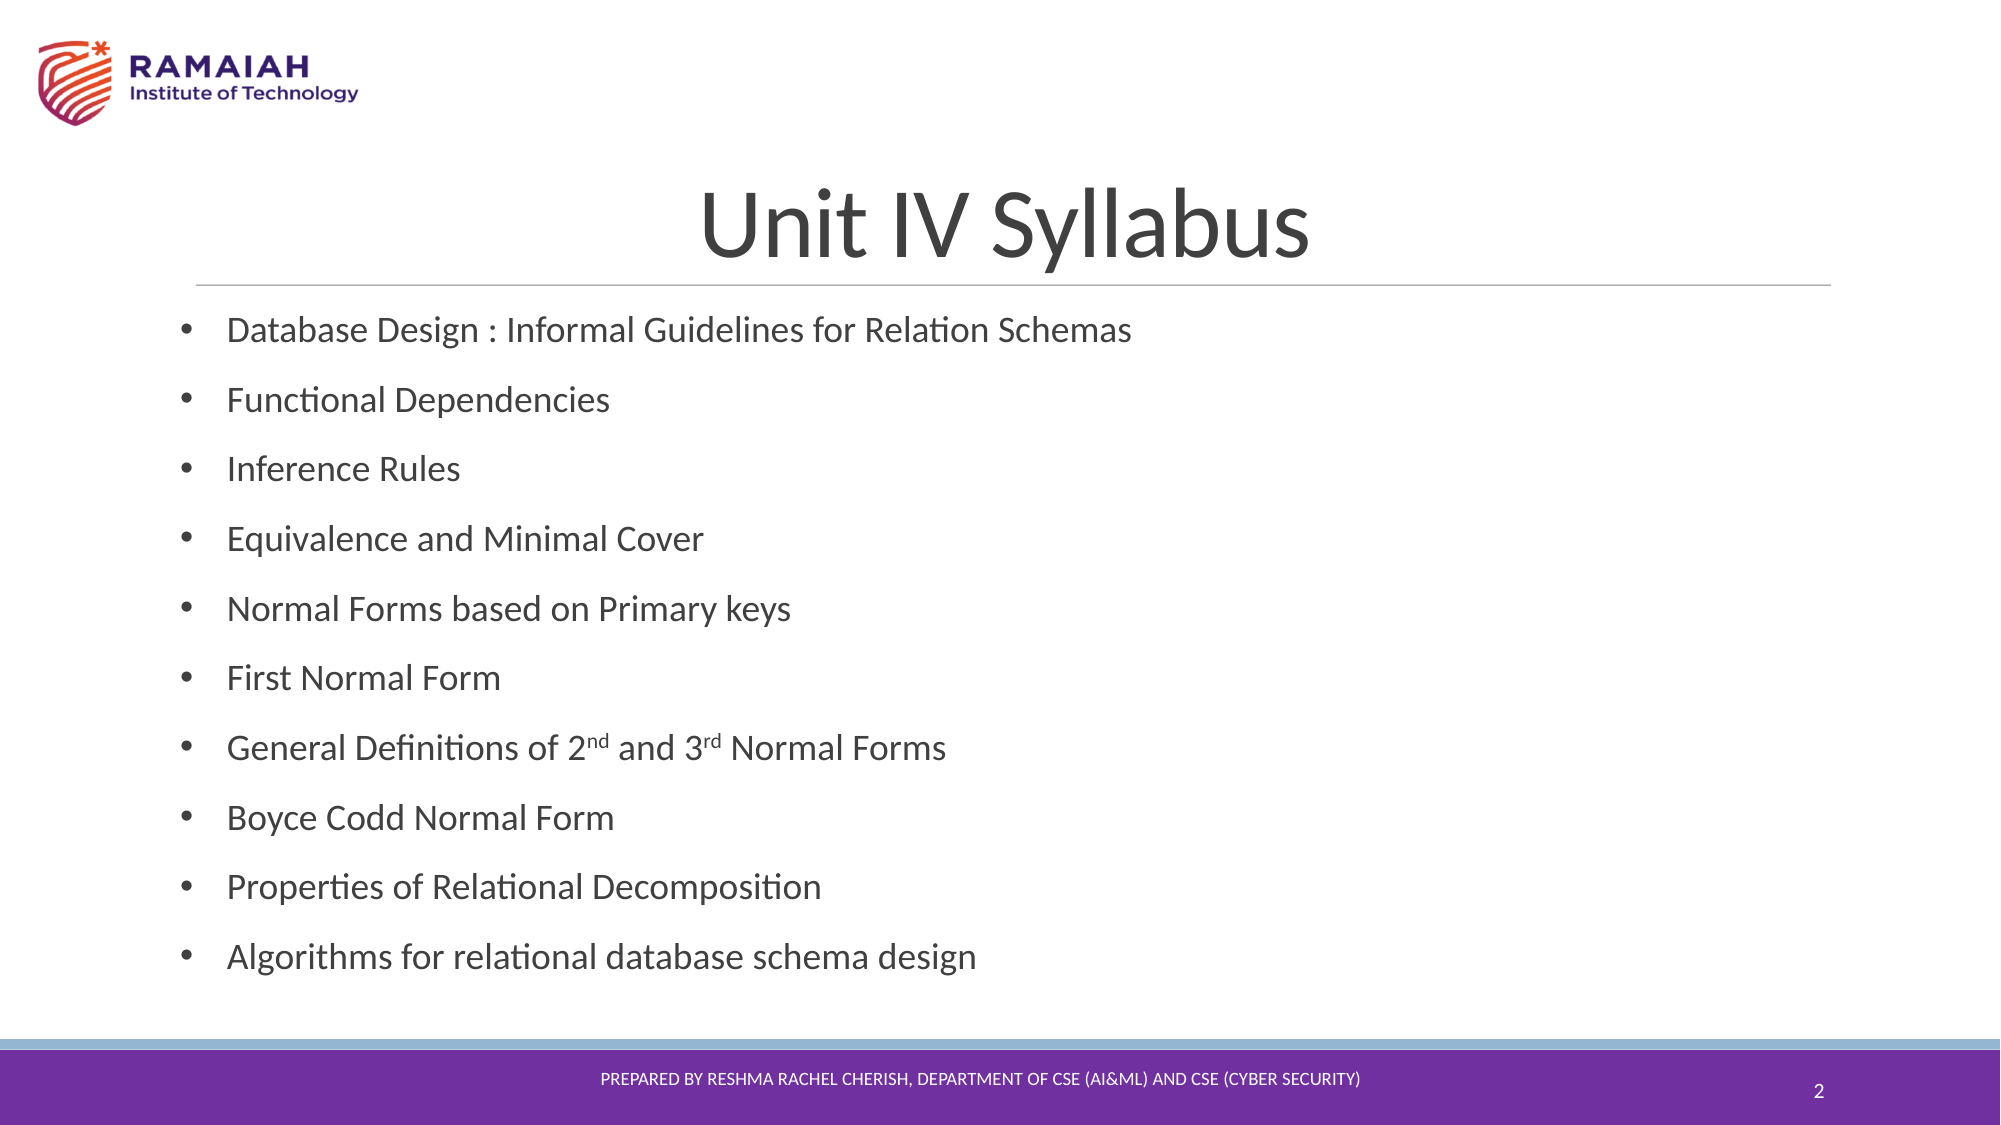

Unit IV Syllabus
Database Design : Informal Guidelines for Relation Schemas
Functional Dependencies
Inference Rules
Equivalence and Minimal Cover
Normal Forms based on Primary keys
First Normal Form
General Definitions of 2nd and 3rd Normal Forms
Boyce Codd Normal Form
Properties of Relational Decomposition
Algorithms for relational database schema design

Prepared By reshma Rachel cherish, Department of CSE (ai&ml) and CSE (Cyber security)

2